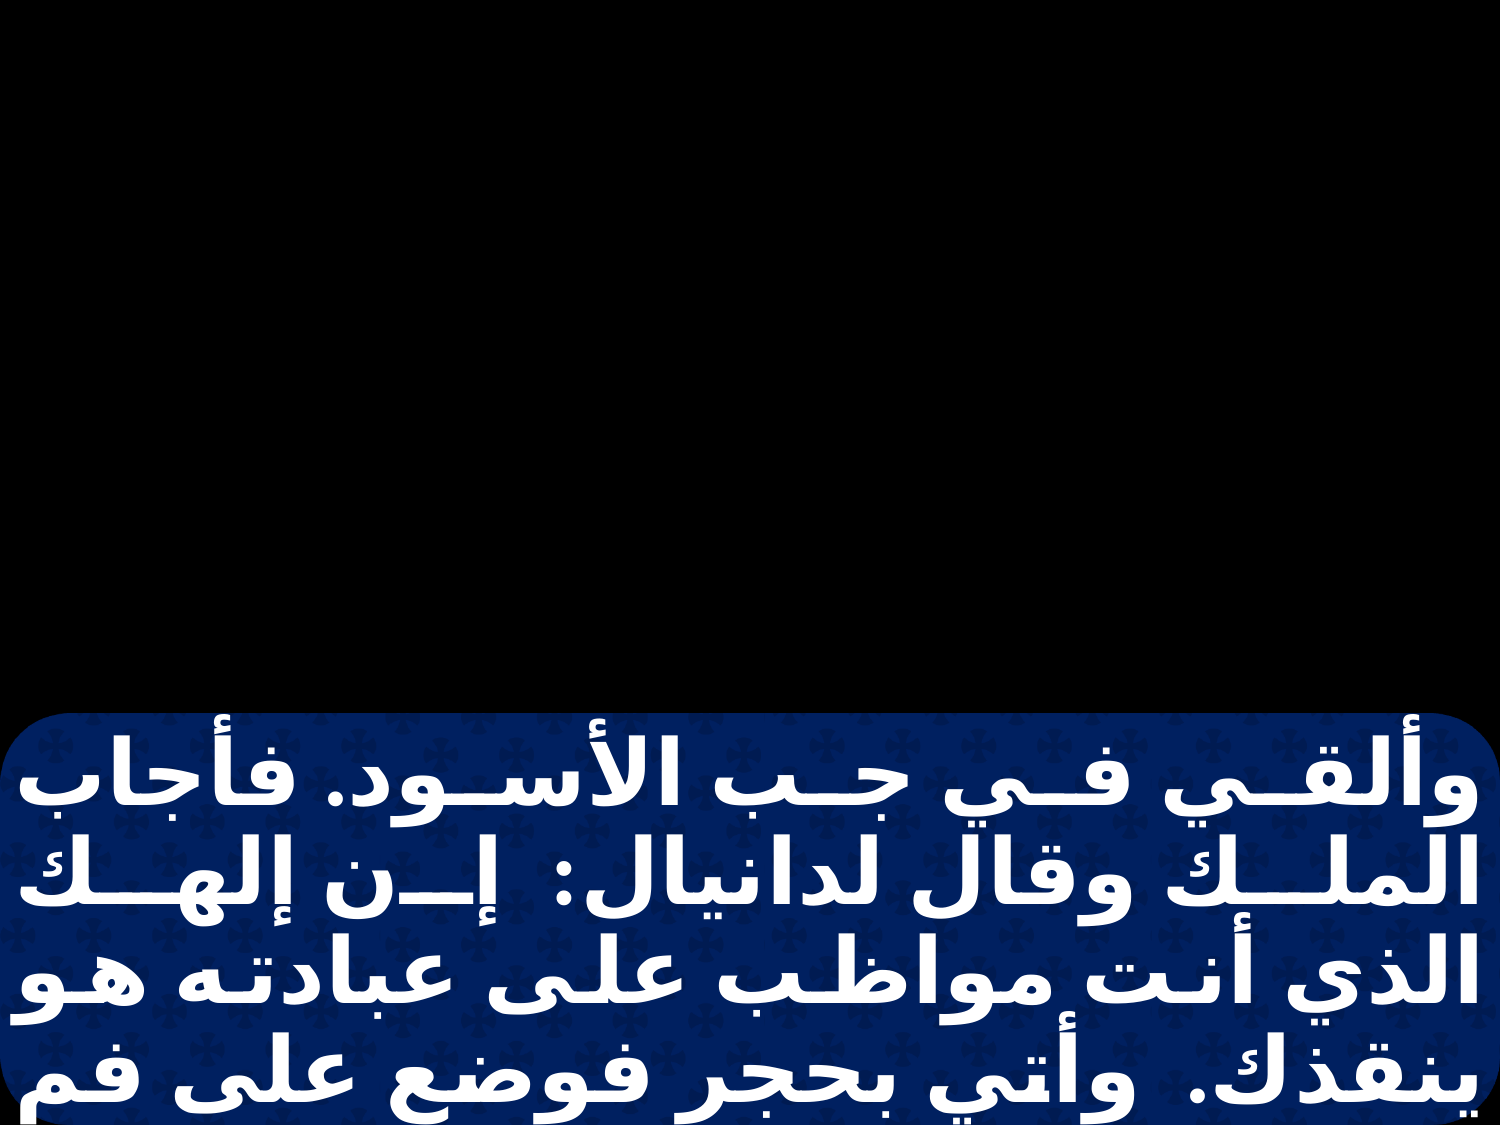

وألقي في جب الأسود. فأجاب الملك وقال لدانيال:  إن إلهك الذي أنت مواظب على عبادته هو ينقذك.  وأتي بحجر فوضع على فم الجب، وختمه الملك  بخاتمه وخاتم عظمائه، لئلا يتغير القصد في دانيال.